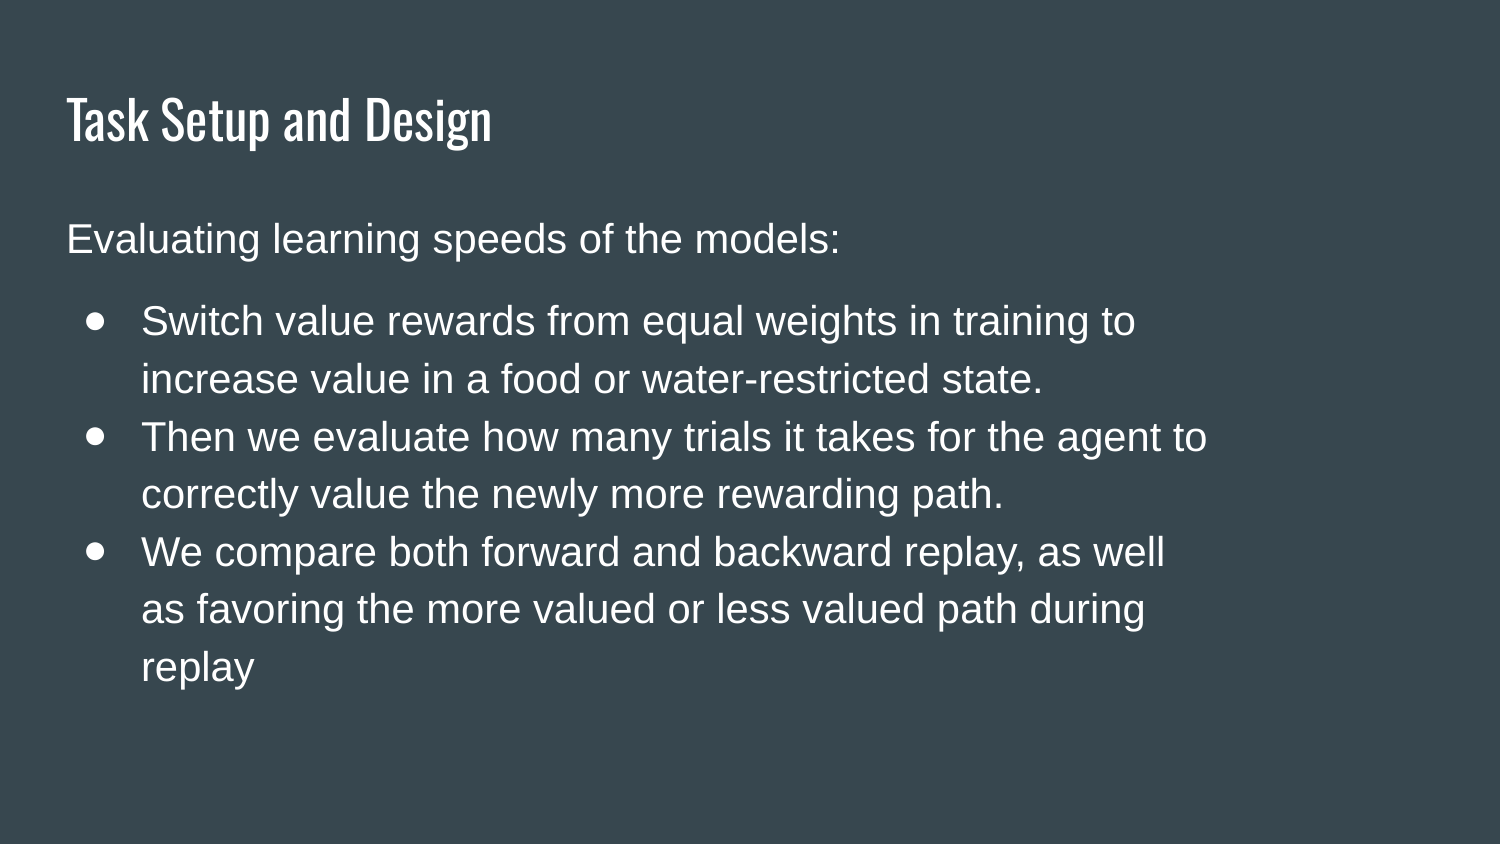

# Task Setup and Design
Evaluating learning speeds of the models:
Switch value rewards from equal weights in training to increase value in a food or water-restricted state.
Then we evaluate how many trials it takes for the agent to correctly value the newly more rewarding path.
We compare both forward and backward replay, as well as favoring the more valued or less valued path during replay